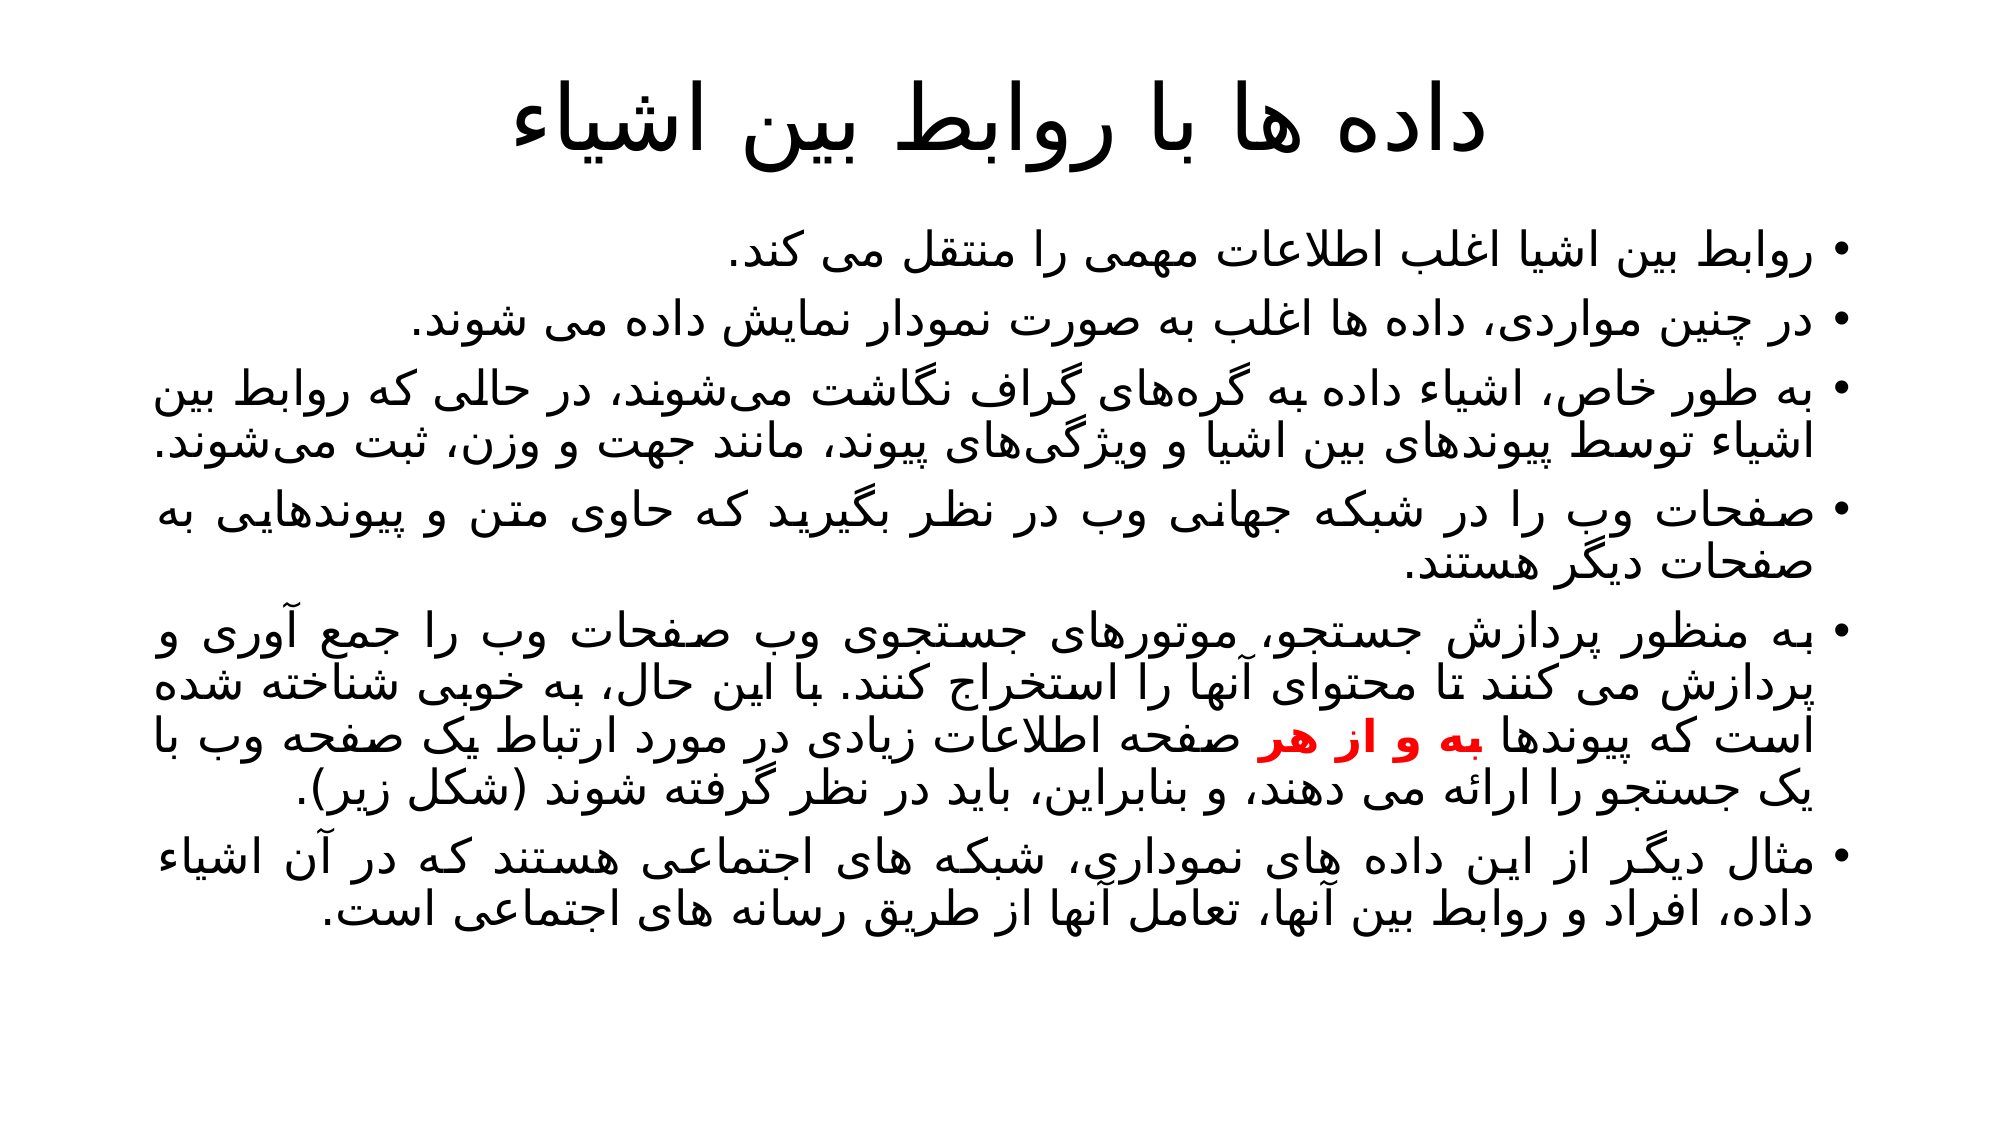

# داده ها با روابط بین اشیاء
روابط بین اشیا اغلب اطلاعات مهمی را منتقل می کند.
در چنین مواردی، داده ها اغلب به صورت نمودار نمایش داده می شوند.
به طور خاص، اشیاء داده به گره‌های گراف نگاشت می‌شوند، در حالی که روابط بین اشیاء توسط پیوندهای بین اشیا و ویژگی‌های پیوند، مانند جهت و وزن، ثبت می‌شوند.
صفحات وب را در شبکه جهانی وب در نظر بگیرید که حاوی متن و پیوندهایی به صفحات دیگر هستند.
به منظور پردازش جستجو، موتورهای جستجوی وب صفحات وب را جمع آوری و پردازش می کنند تا محتوای آنها را استخراج کنند. با این حال، به خوبی شناخته شده است که پیوندها به و از هر صفحه اطلاعات زیادی در مورد ارتباط یک صفحه وب با یک جستجو را ارائه می دهند، و بنابراین، باید در نظر گرفته شوند (شکل زیر).
مثال دیگر از این داده های نموداری، شبکه های اجتماعی هستند که در آن اشیاء داده، افراد و روابط بین آنها، تعامل آنها از طریق رسانه های اجتماعی است.